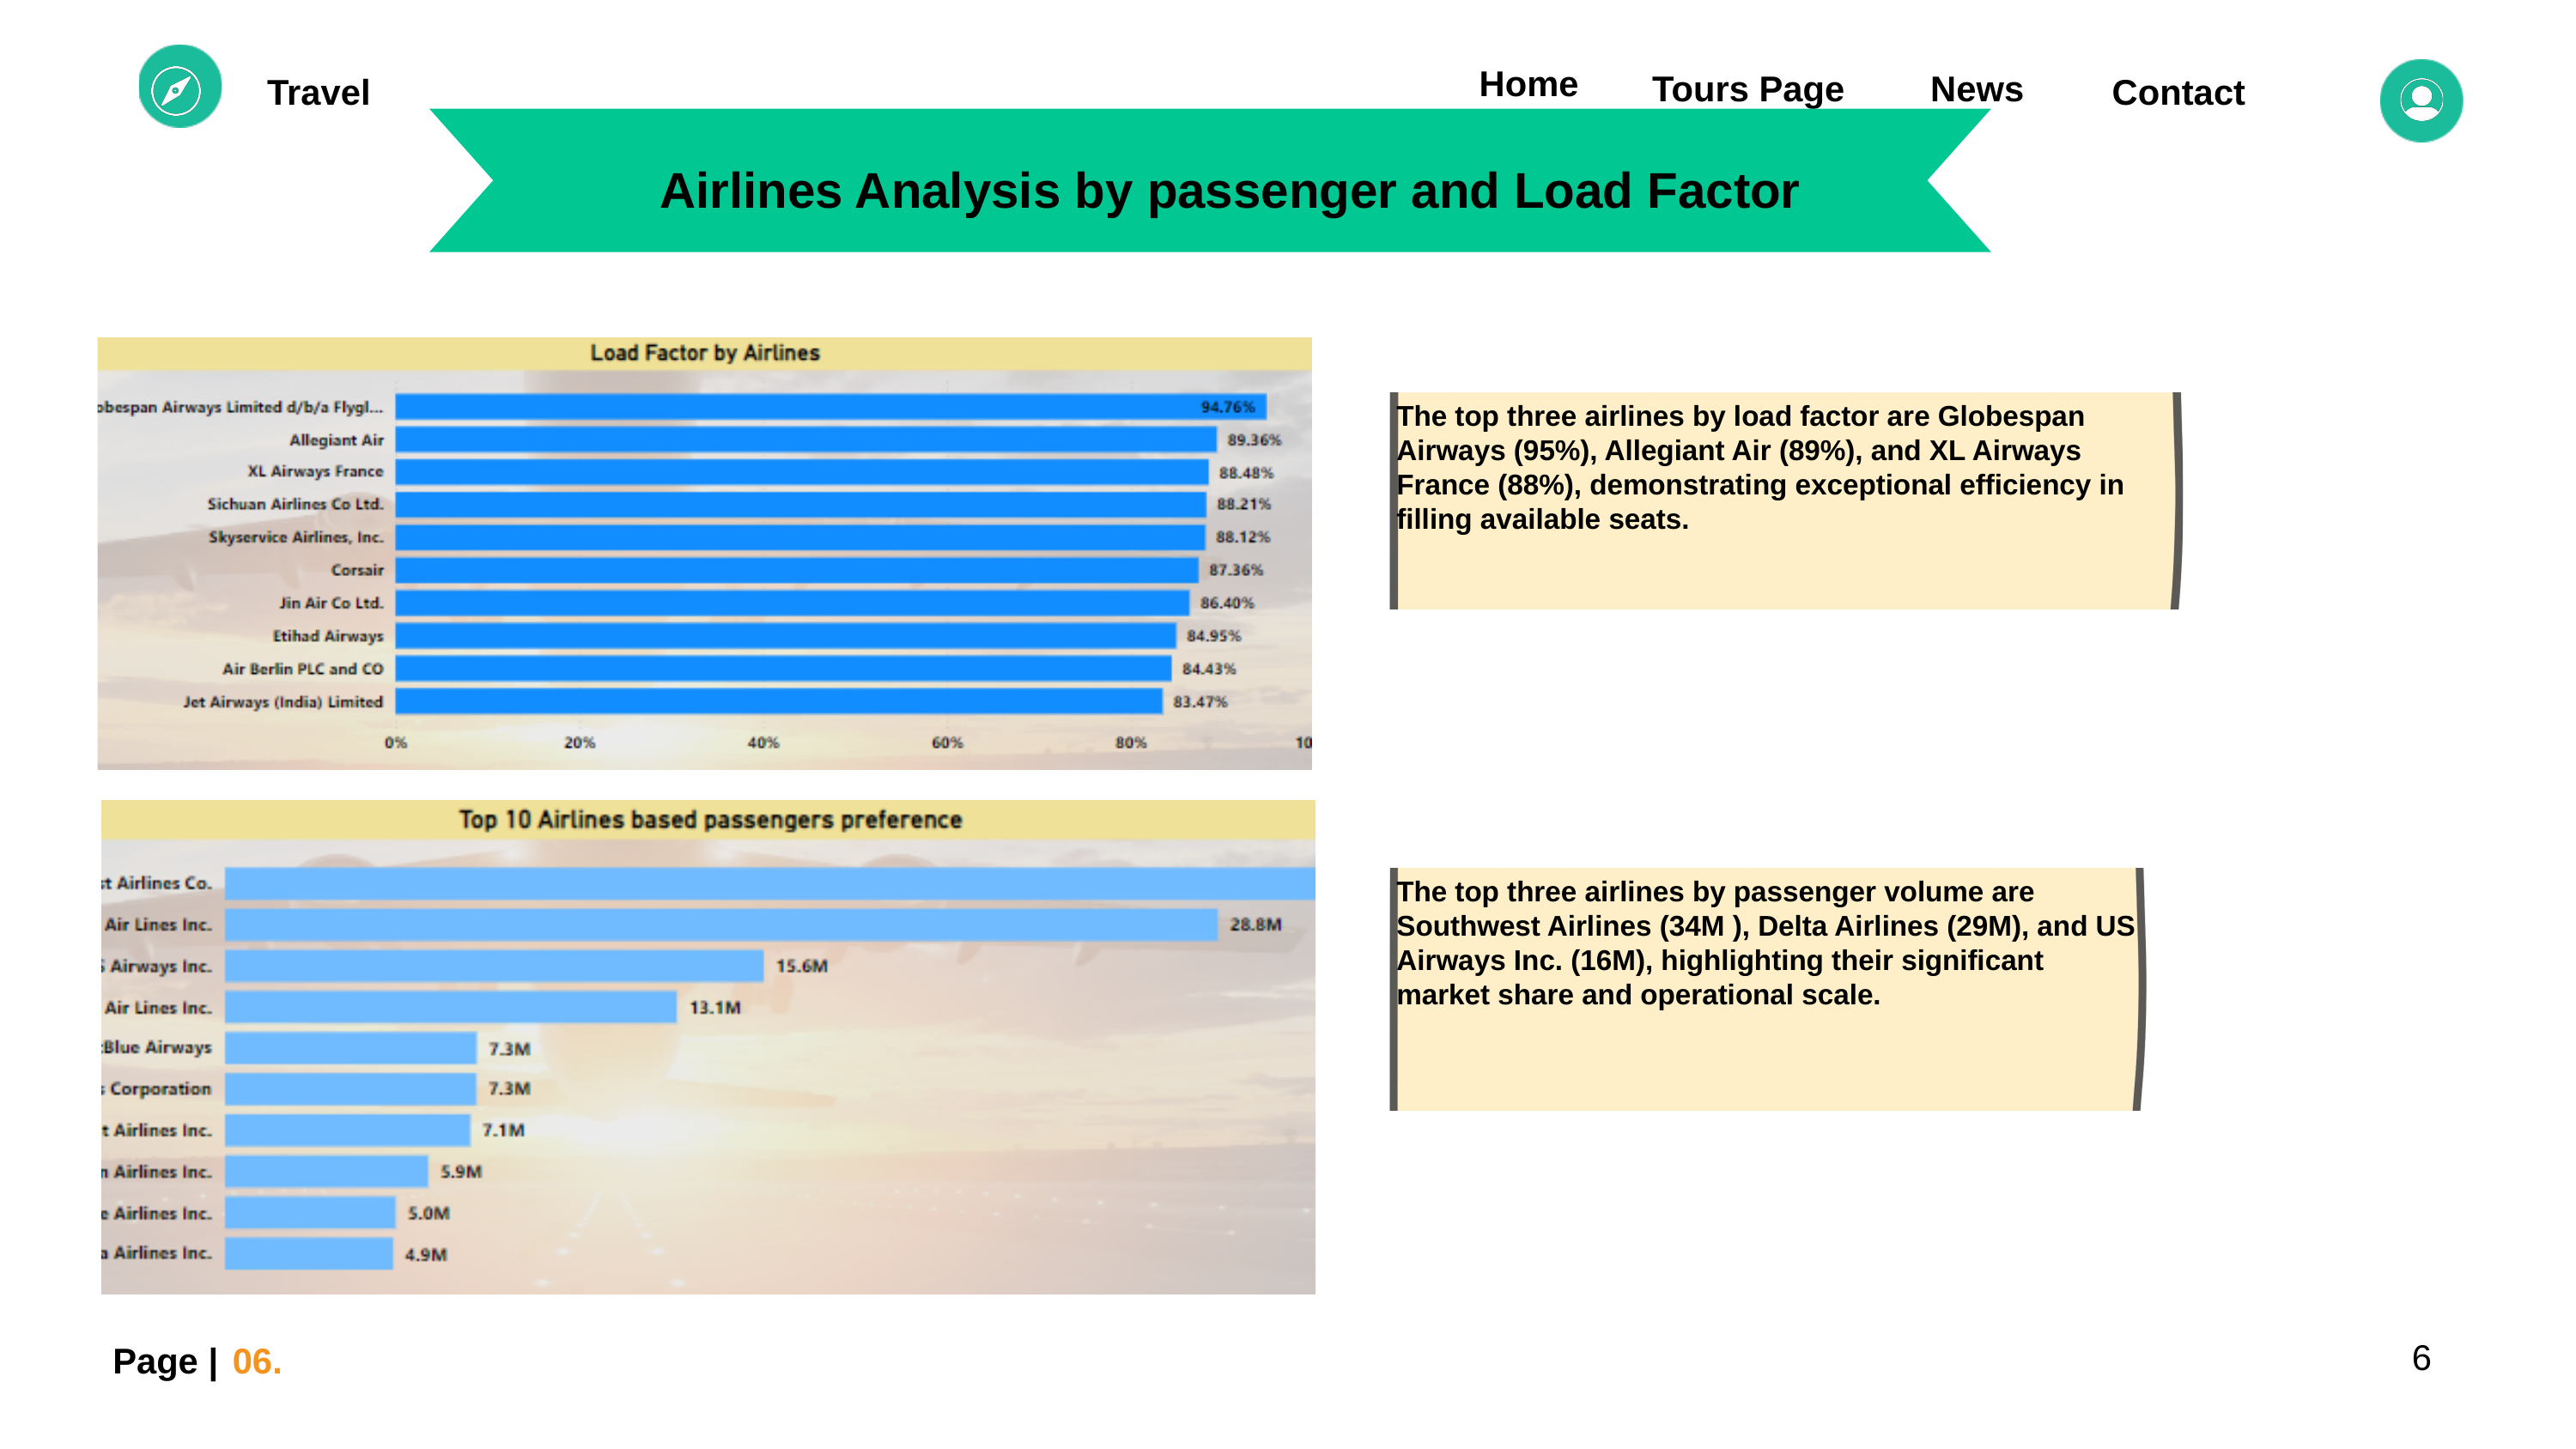

Home
Tours Page
News

Travel
Contact

                Airlines Analysis by passenger and Load Factor

The top three airlines by load factor are Globespan Airways (95%), Allegiant Air (89%), and XL Airways France (88%), demonstrating exceptional efficiency in filling available seats.

The top three airlines by passenger volume are Southwest Airlines (34M ), Delta Airlines (29M), and US Airways Inc. (16M), highlighting their significant market share and operational scale.
6
Page |
06.